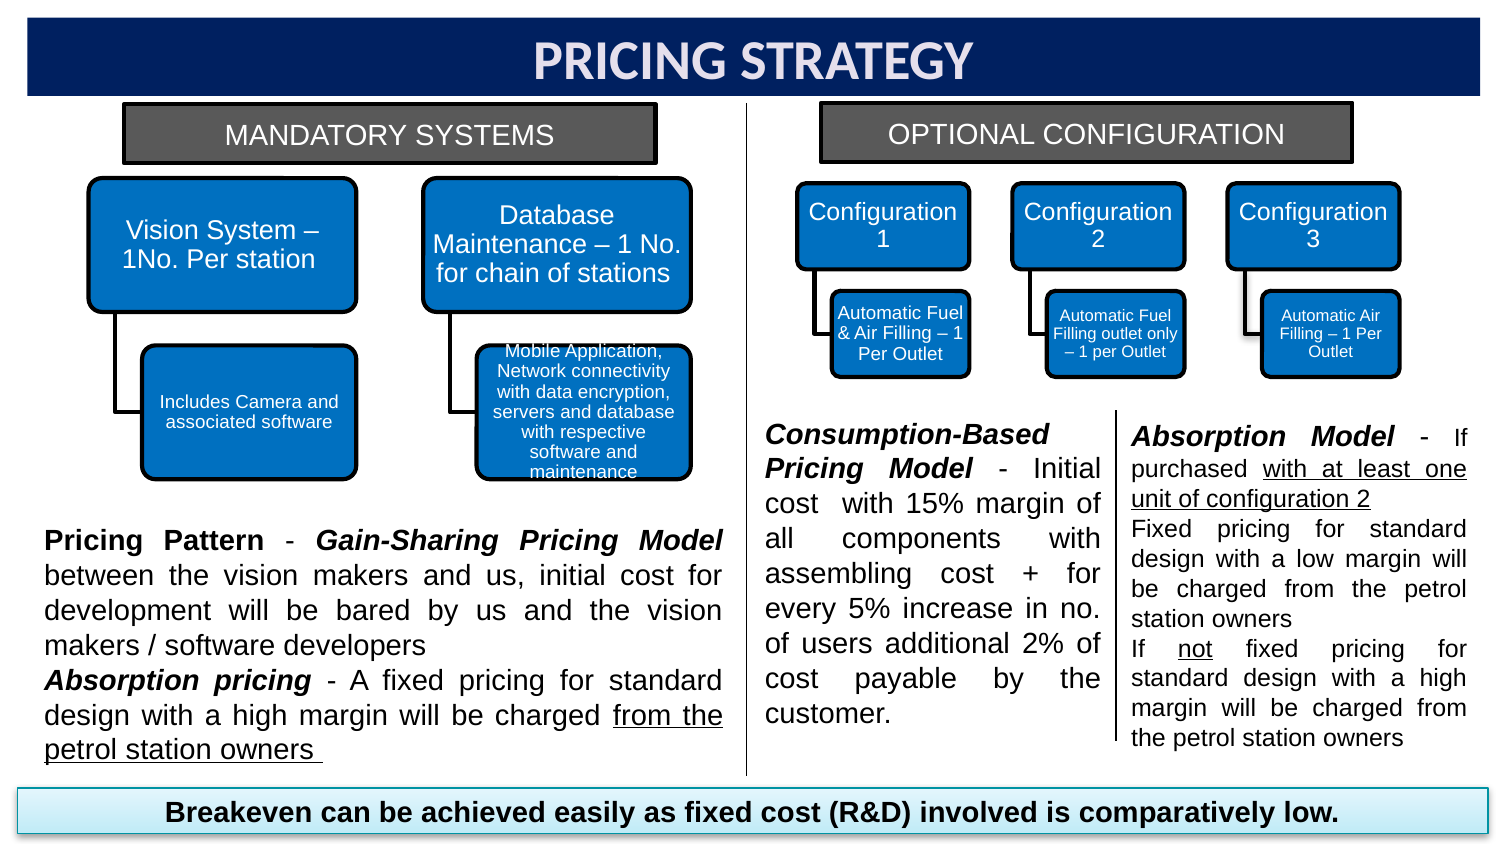

PRICING STRATEGY
Configuration 1
Automatic Fuel & Air Filling – 1 Per Outlet
Configuration 2
Automatic Fuel Filling outlet only – 1 per Outlet
Configuration 3
Automatic Air Filling – 1 Per Outlet
OPTIONAL CONFIGURATION
MANDATORY SYSTEMS
Vision System – 1No. Per station
Includes Camera and associated software
Database Maintenance – 1 No. for chain of stations
Mobile Application, Network connectivity with data encryption, servers and database with respective software and maintenance
Consumption-Based Pricing Model - Initial cost  with 15% margin of all components with assembling cost + for every 5% increase in no. of users additional 2% of cost payable by the customer.
Absorption Model - If purchased with at least one unit of configuration 2
Fixed pricing for standard design with a low margin will be charged from the petrol station owners
If not fixed pricing for standard design with a high margin will be charged from the petrol station owners
Pricing Pattern - Gain-Sharing Pricing Model between the vision makers and us, initial cost for development will be bared by us and the vision makers / software developers
Absorption pricing - A fixed pricing for standard design with a high margin will be charged from the petrol station owners

Breakeven can be achieved easily as fixed cost (R&D) involved is comparatively low.